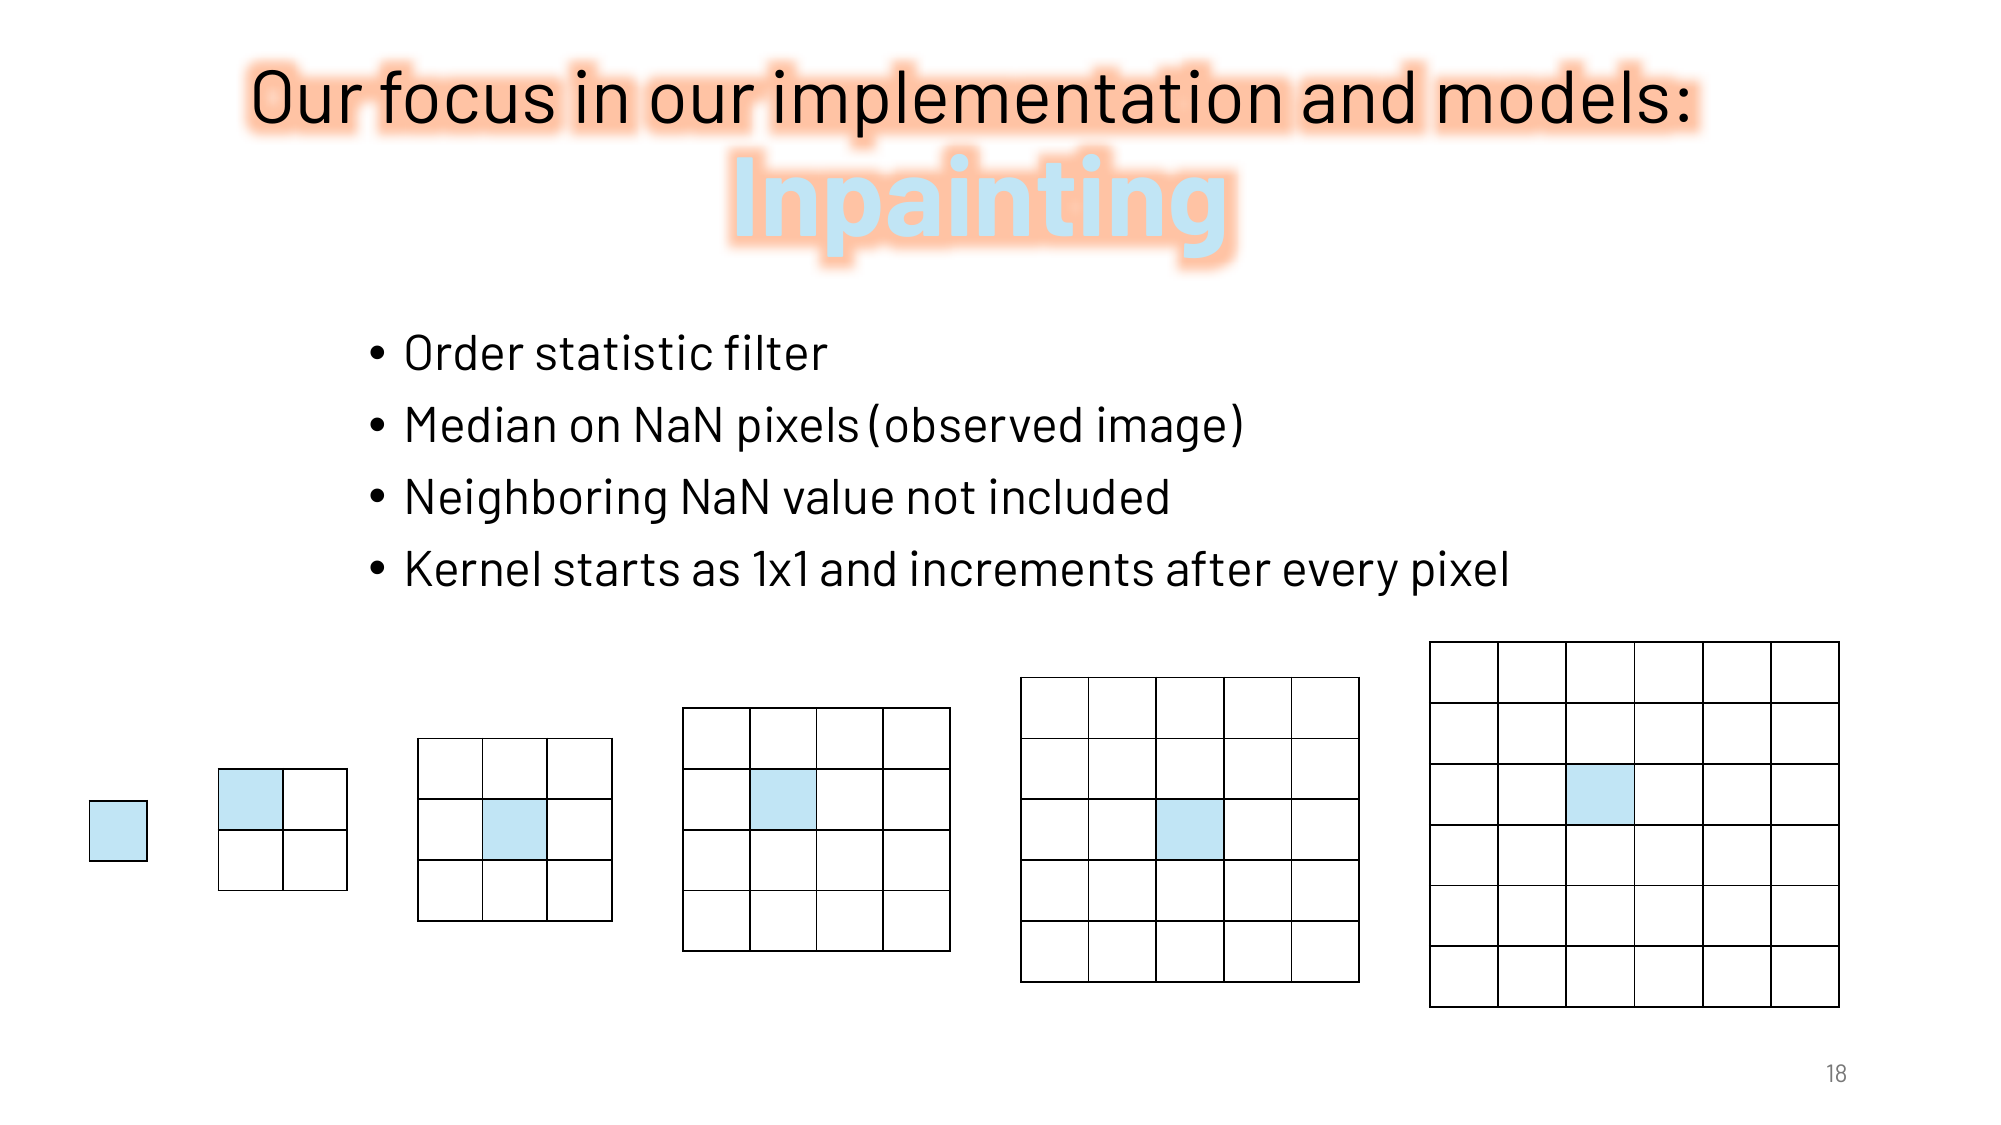

Our focus in our implementation and models:
Inpainting
Order statistic filter
Median on NaN pixels (observed image)
Neighboring NaN value not included
Kernel starts as 1x1 and increments after every pixel
|  |  |  |  |  |  |
| --- | --- | --- | --- | --- | --- |
|  |  |  |  |  |  |
|  |  |  |  |  |  |
|  |  |  |  |  |  |
|  |  |  |  |  |  |
|  |  |  |  |  |  |
|  |  |  |  |  |
| --- | --- | --- | --- | --- |
|  |  |  |  |  |
|  |  |  |  |  |
|  |  |  |  |  |
|  |  |  |  |  |
|  |  |  |  |
| --- | --- | --- | --- |
|  |  |  |  |
|  |  |  |  |
|  |  |  |  |
|  |  |  |
| --- | --- | --- |
|  |  |  |
|  |  |  |
|  |  |
| --- | --- |
|  |  |
|  |
| --- |
18